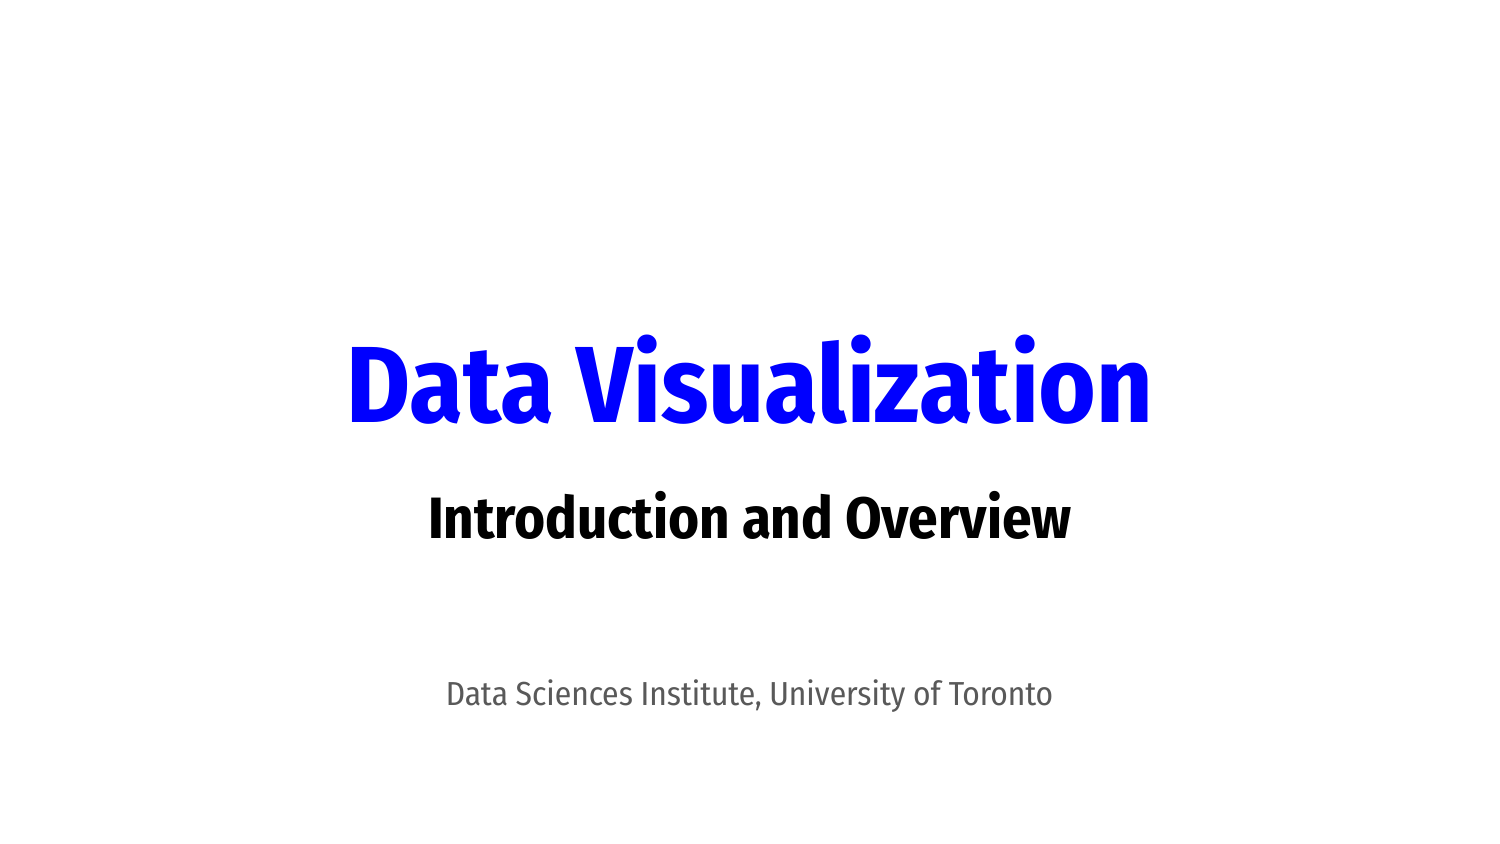

# Data Visualization
Introduction and Overview
Data Sciences Institute, University of Toronto